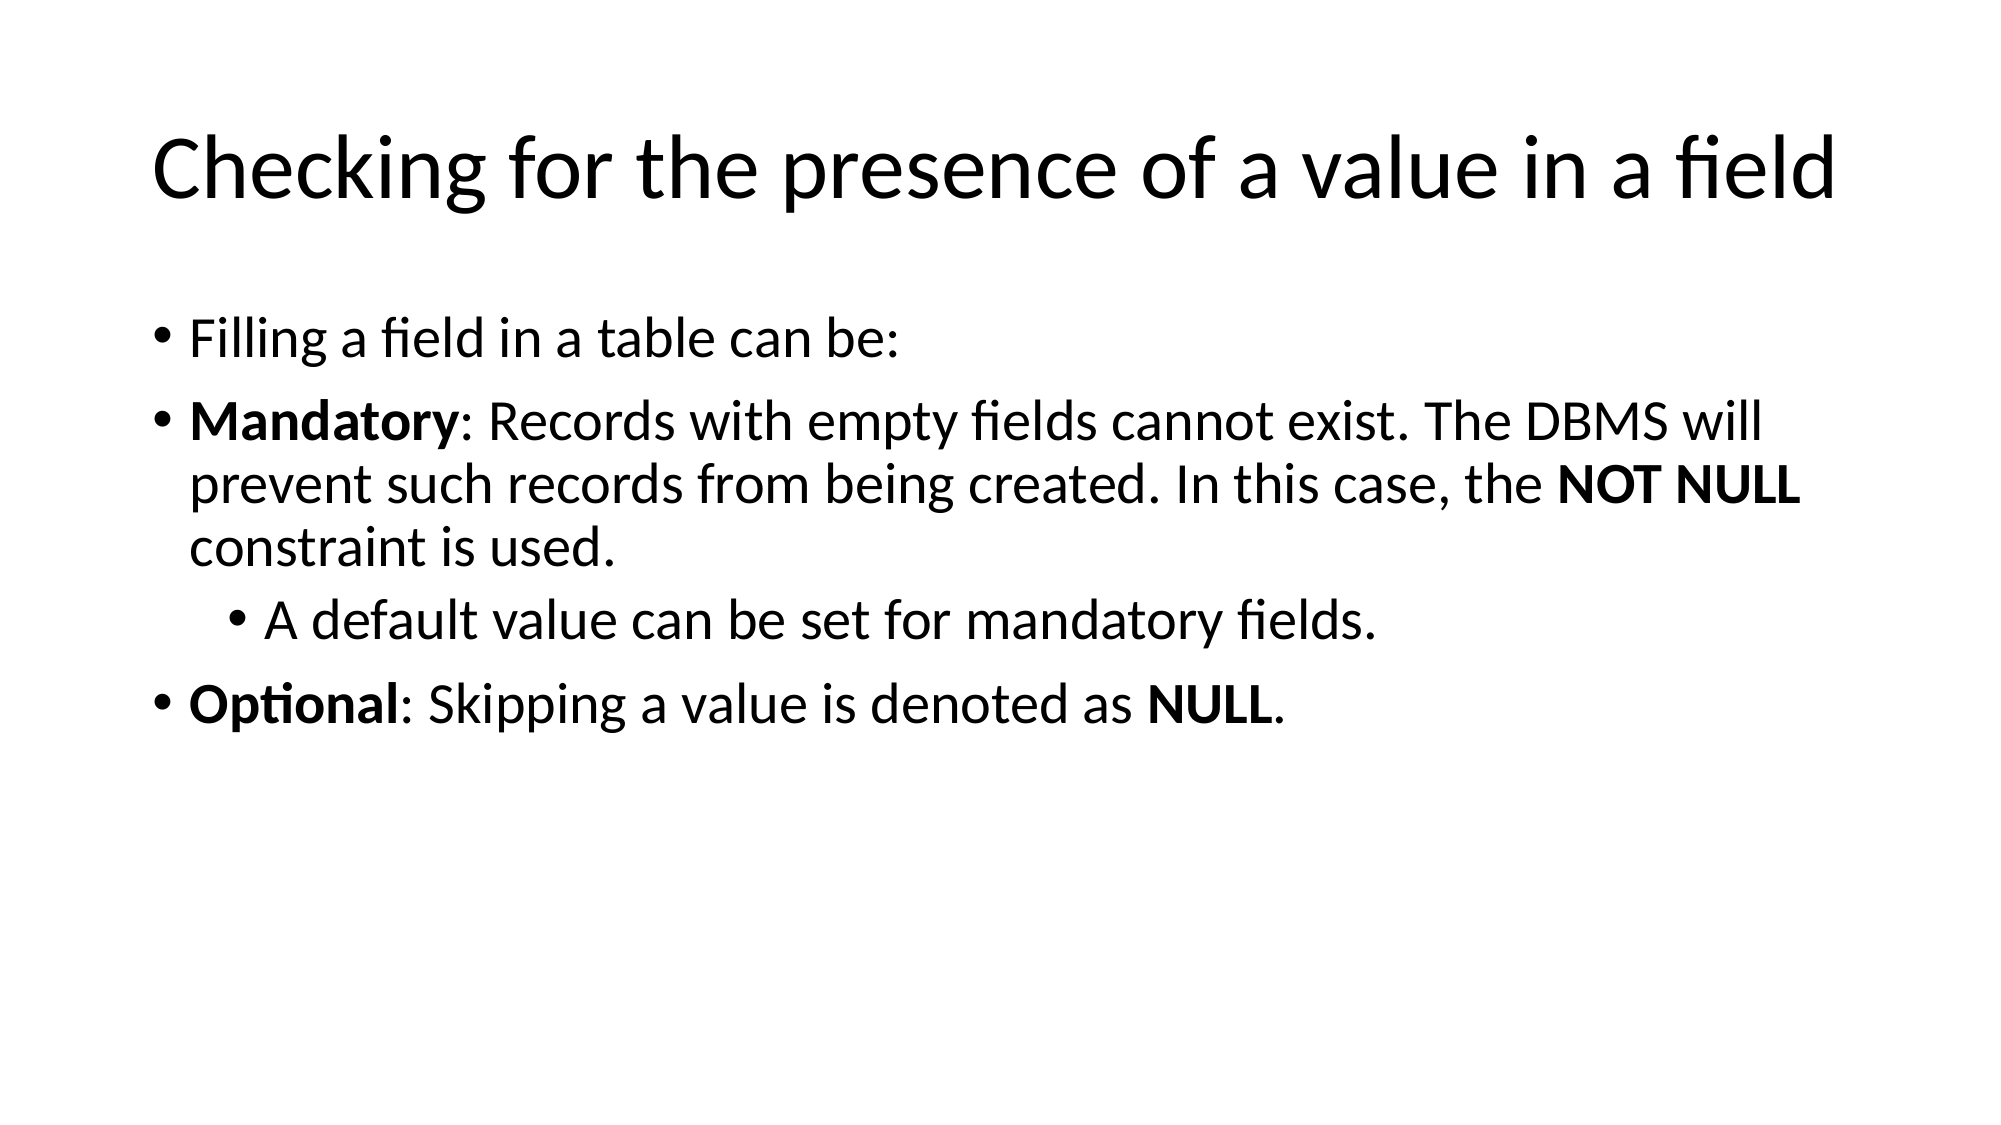

# Checking for the presence of a value in a field
Filling a field in a table can be:
Mandatory: Records with empty fields cannot exist. The DBMS will prevent such records from being created. In this case, the NOT NULL constraint is used.
A default value can be set for mandatory fields.
Optional: Skipping a value is denoted as NULL.